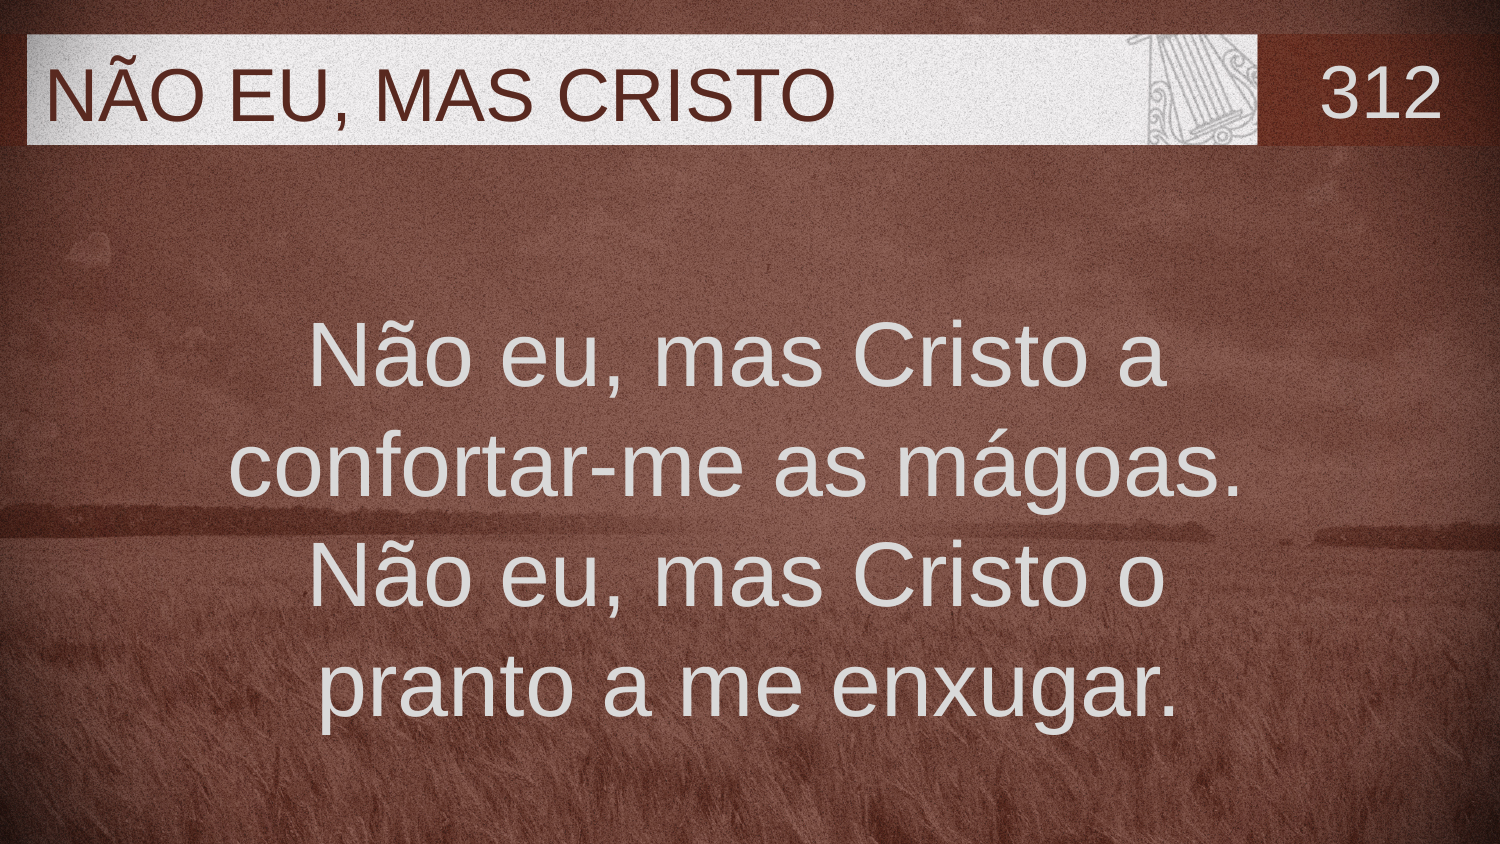

# NÃO EU, MAS CRISTO
312
Não eu, mas Cristo a
confortar-me as mágoas.
Não eu, mas Cristo o
pranto a me enxugar.